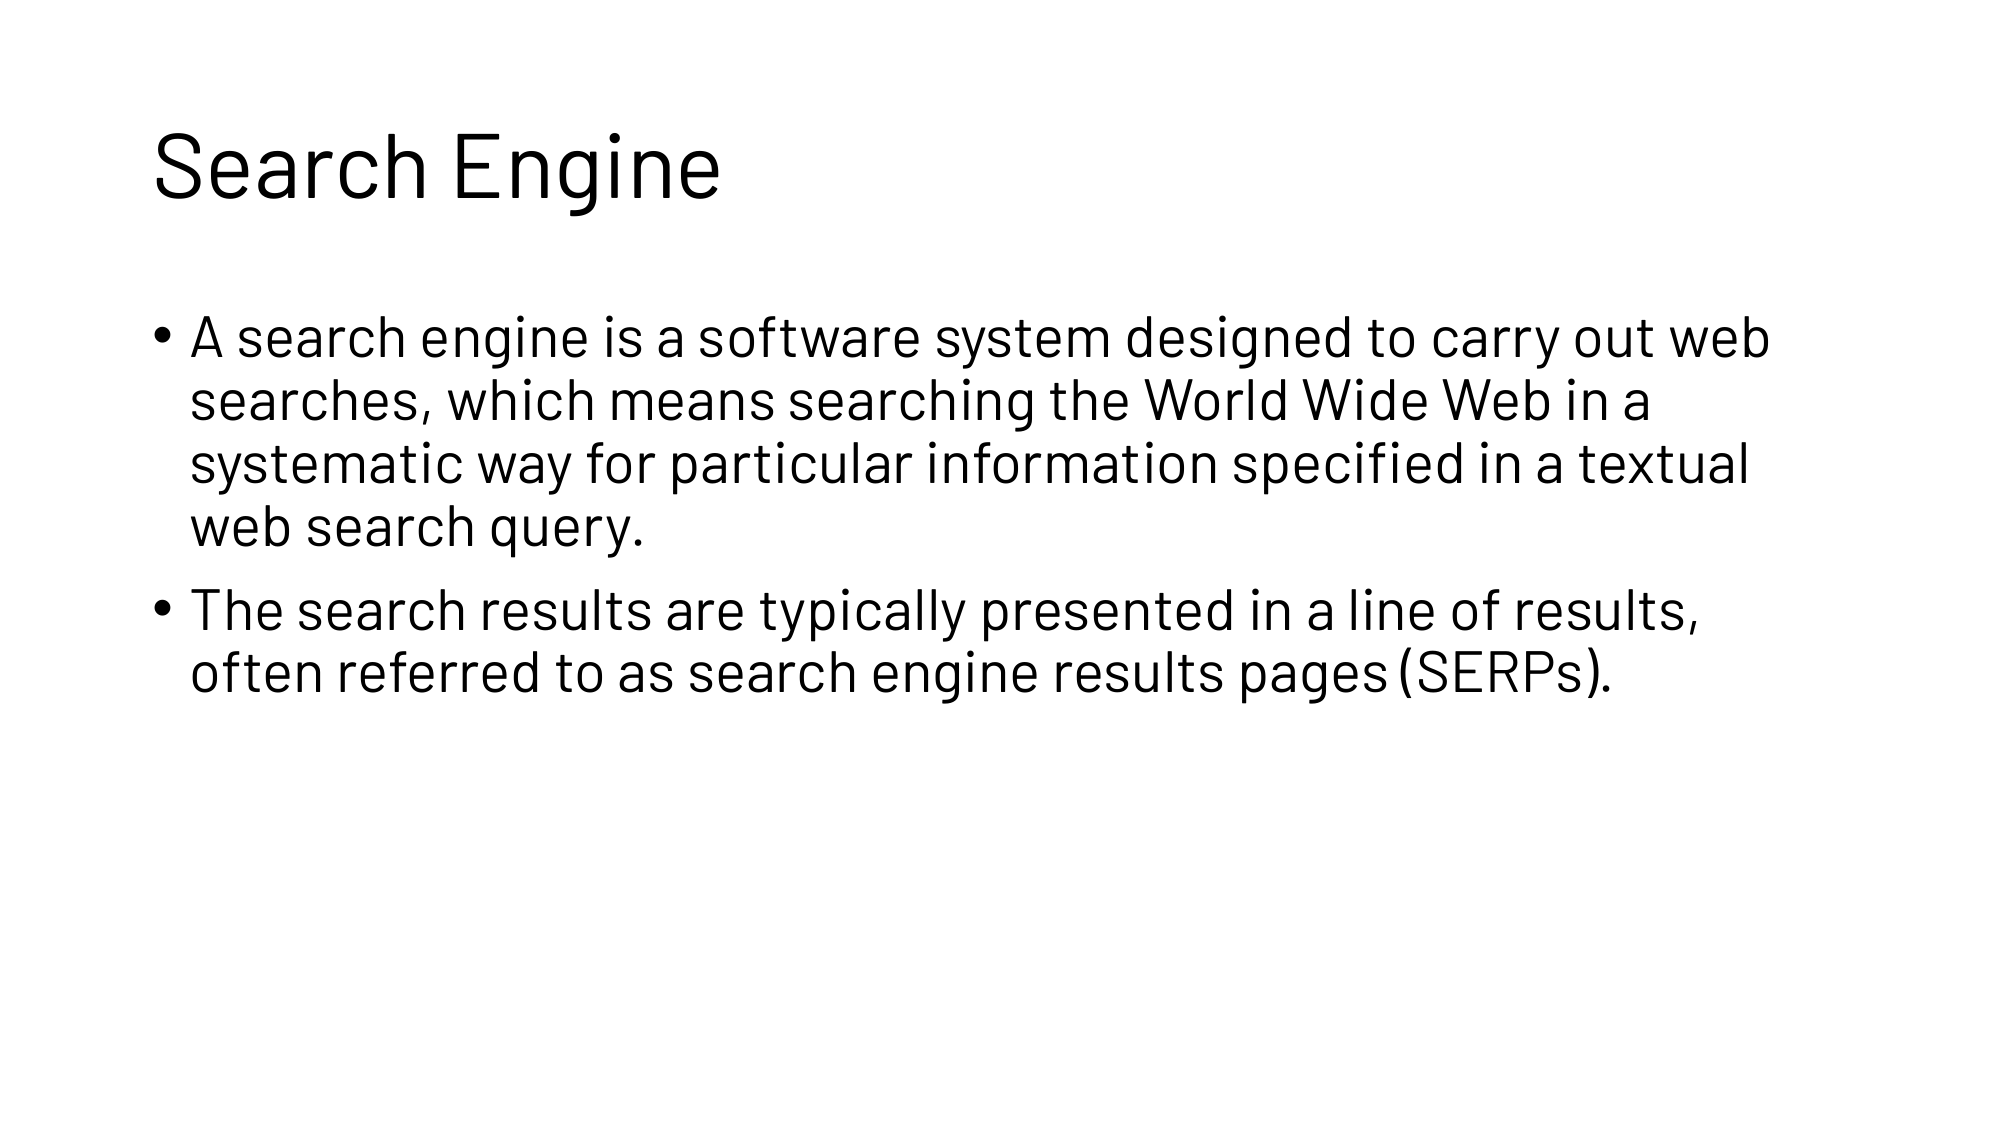

# Search Engine
A search engine is a software system designed to carry out web searches, which means searching the World Wide Web in a systematic way for particular information specified in a textual web search query.
The search results are typically presented in a line of results, often referred to as search engine results pages (SERPs).